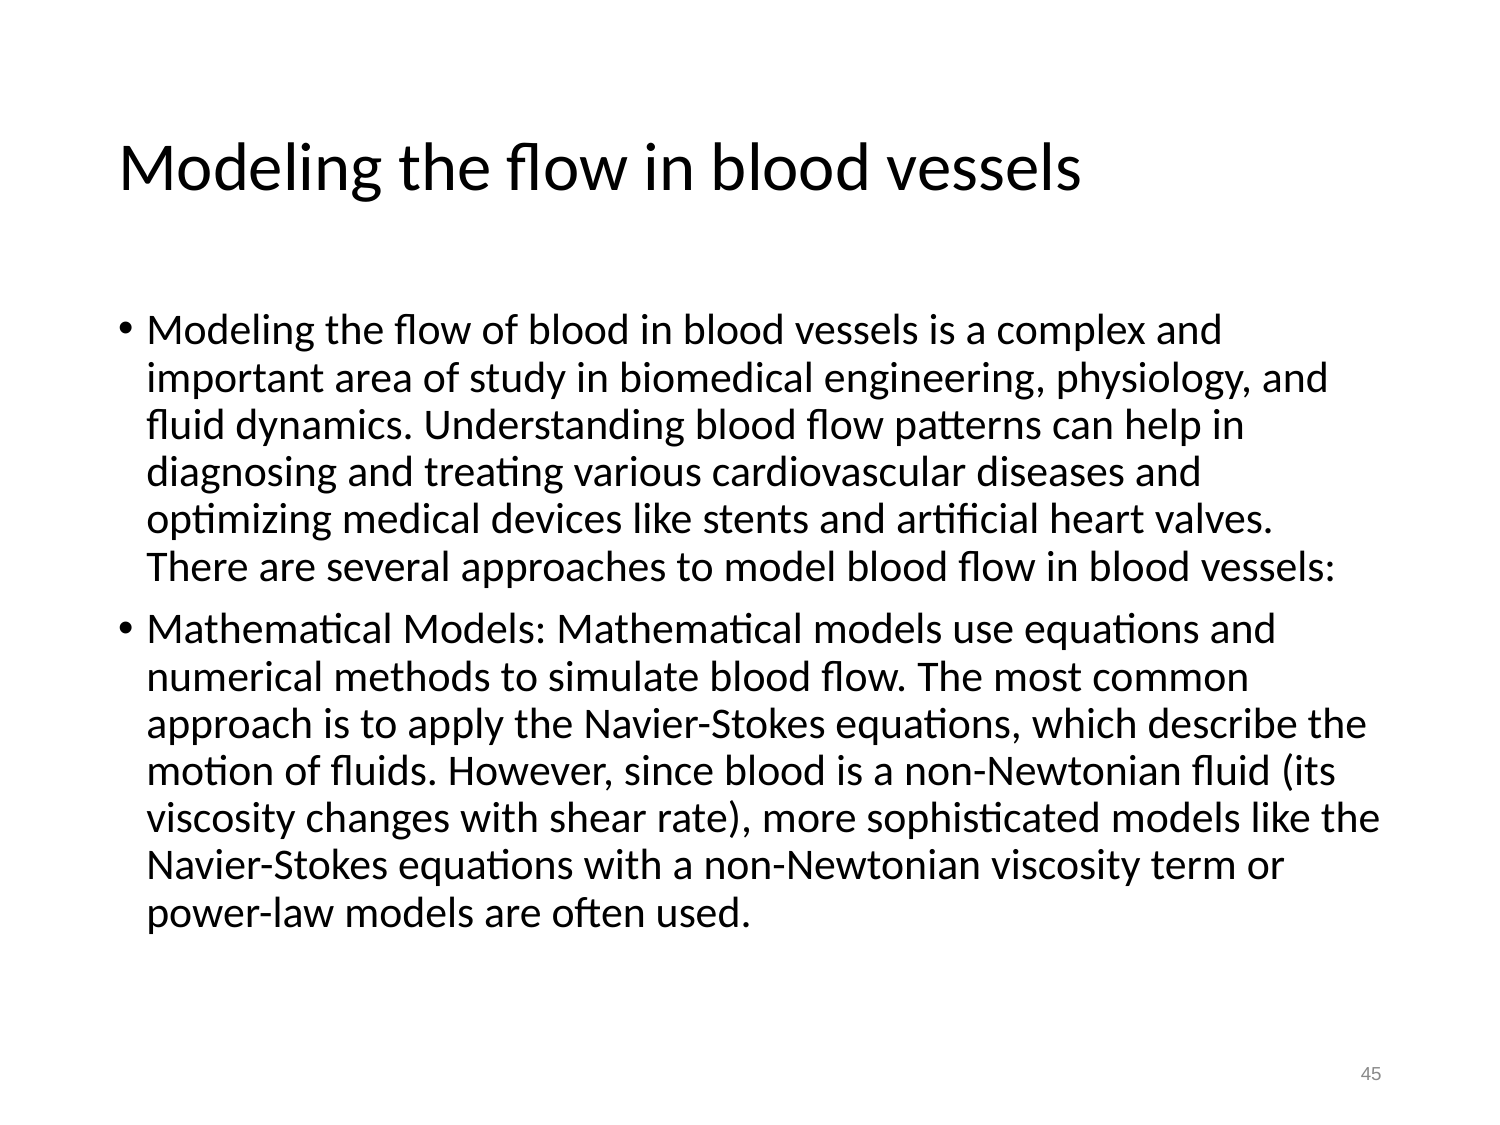

# Modeling the flow in blood vessels
Modeling the flow of blood in blood vessels is a complex and important area of study in biomedical engineering, physiology, and fluid dynamics. Understanding blood flow patterns can help in diagnosing and treating various cardiovascular diseases and optimizing medical devices like stents and artificial heart valves. There are several approaches to model blood flow in blood vessels:
Mathematical Models: Mathematical models use equations and numerical methods to simulate blood flow. The most common approach is to apply the Navier-Stokes equations, which describe the motion of fluids. However, since blood is a non-Newtonian fluid (its viscosity changes with shear rate), more sophisticated models like the Navier-Stokes equations with a non-Newtonian viscosity term or power-law models are often used.
45